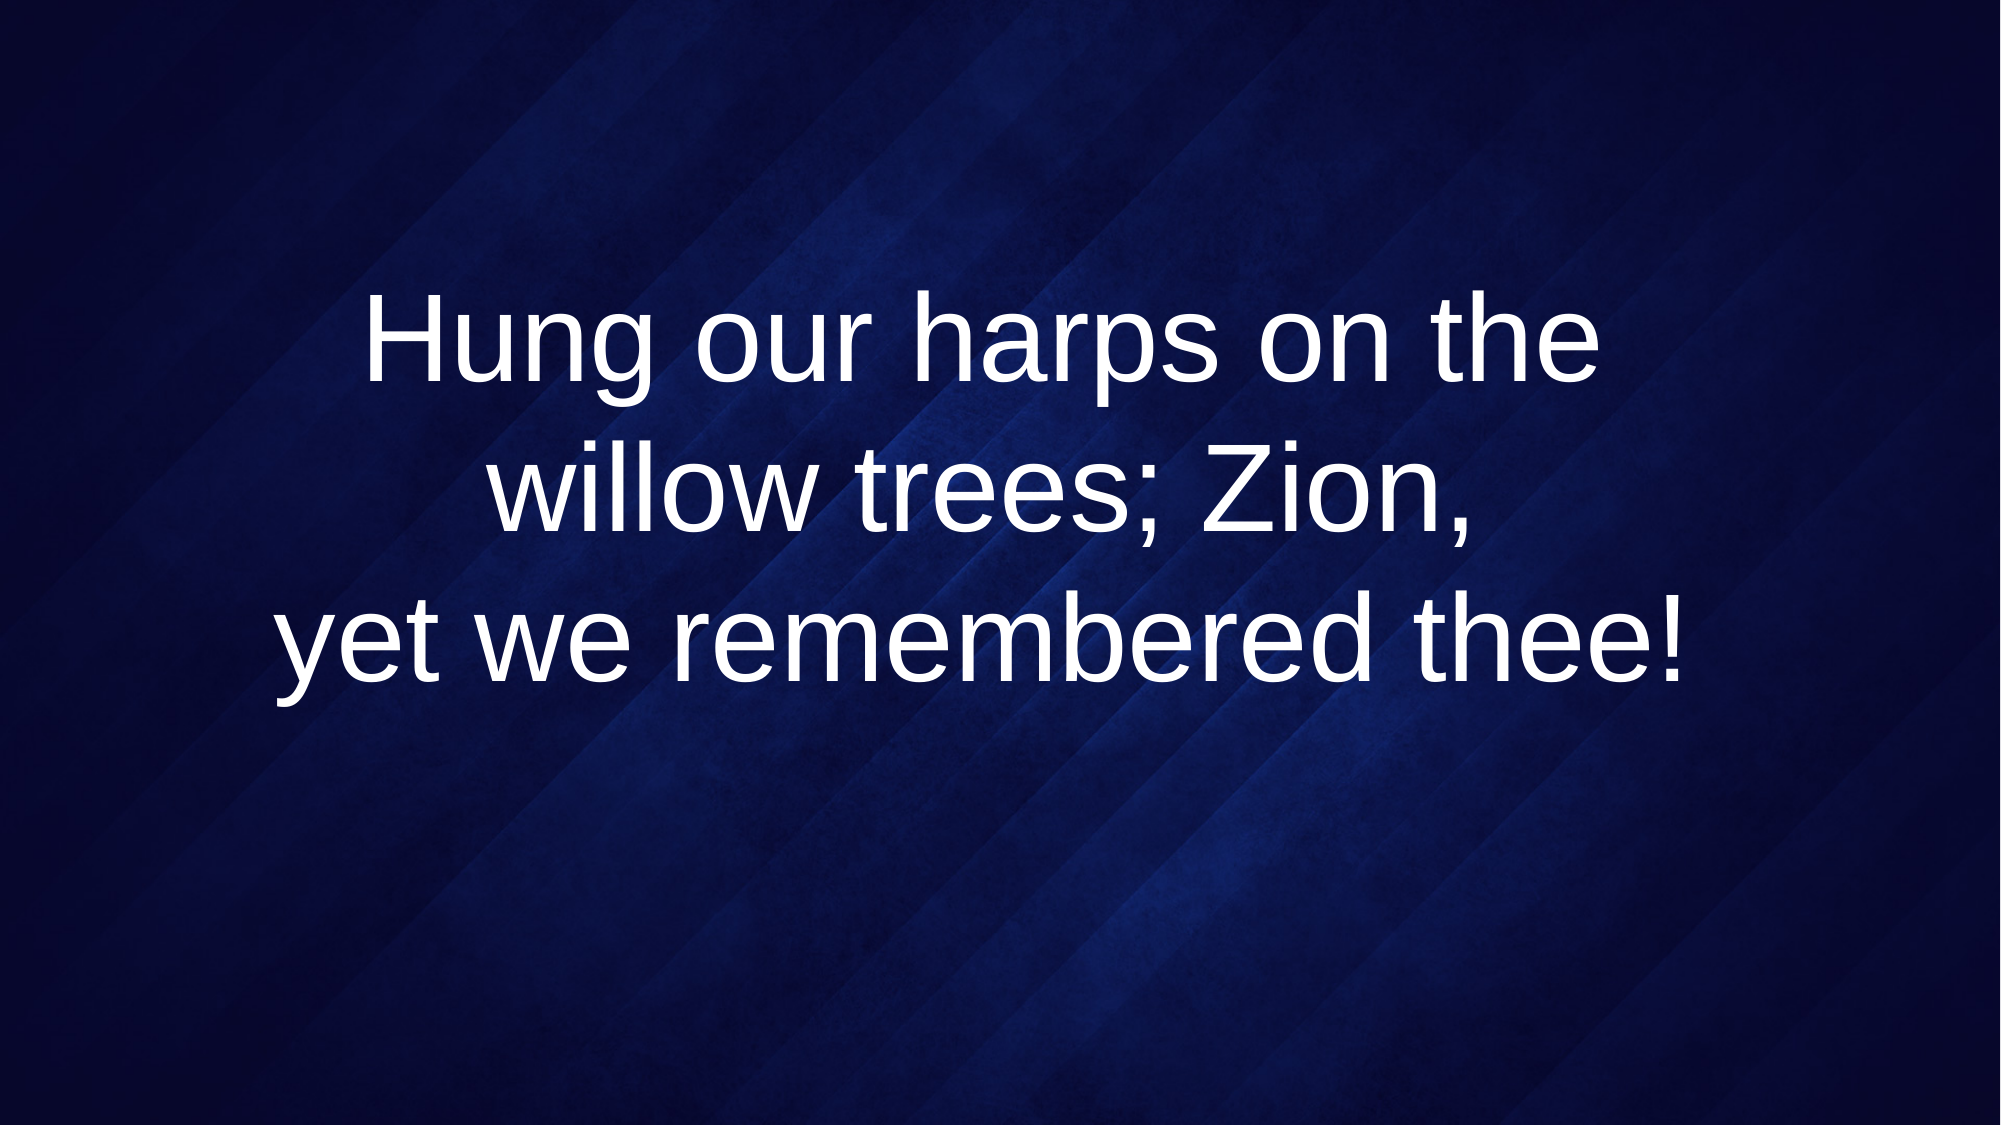

# Hung our harps on the willow trees; Zion, yet we remembered thee!